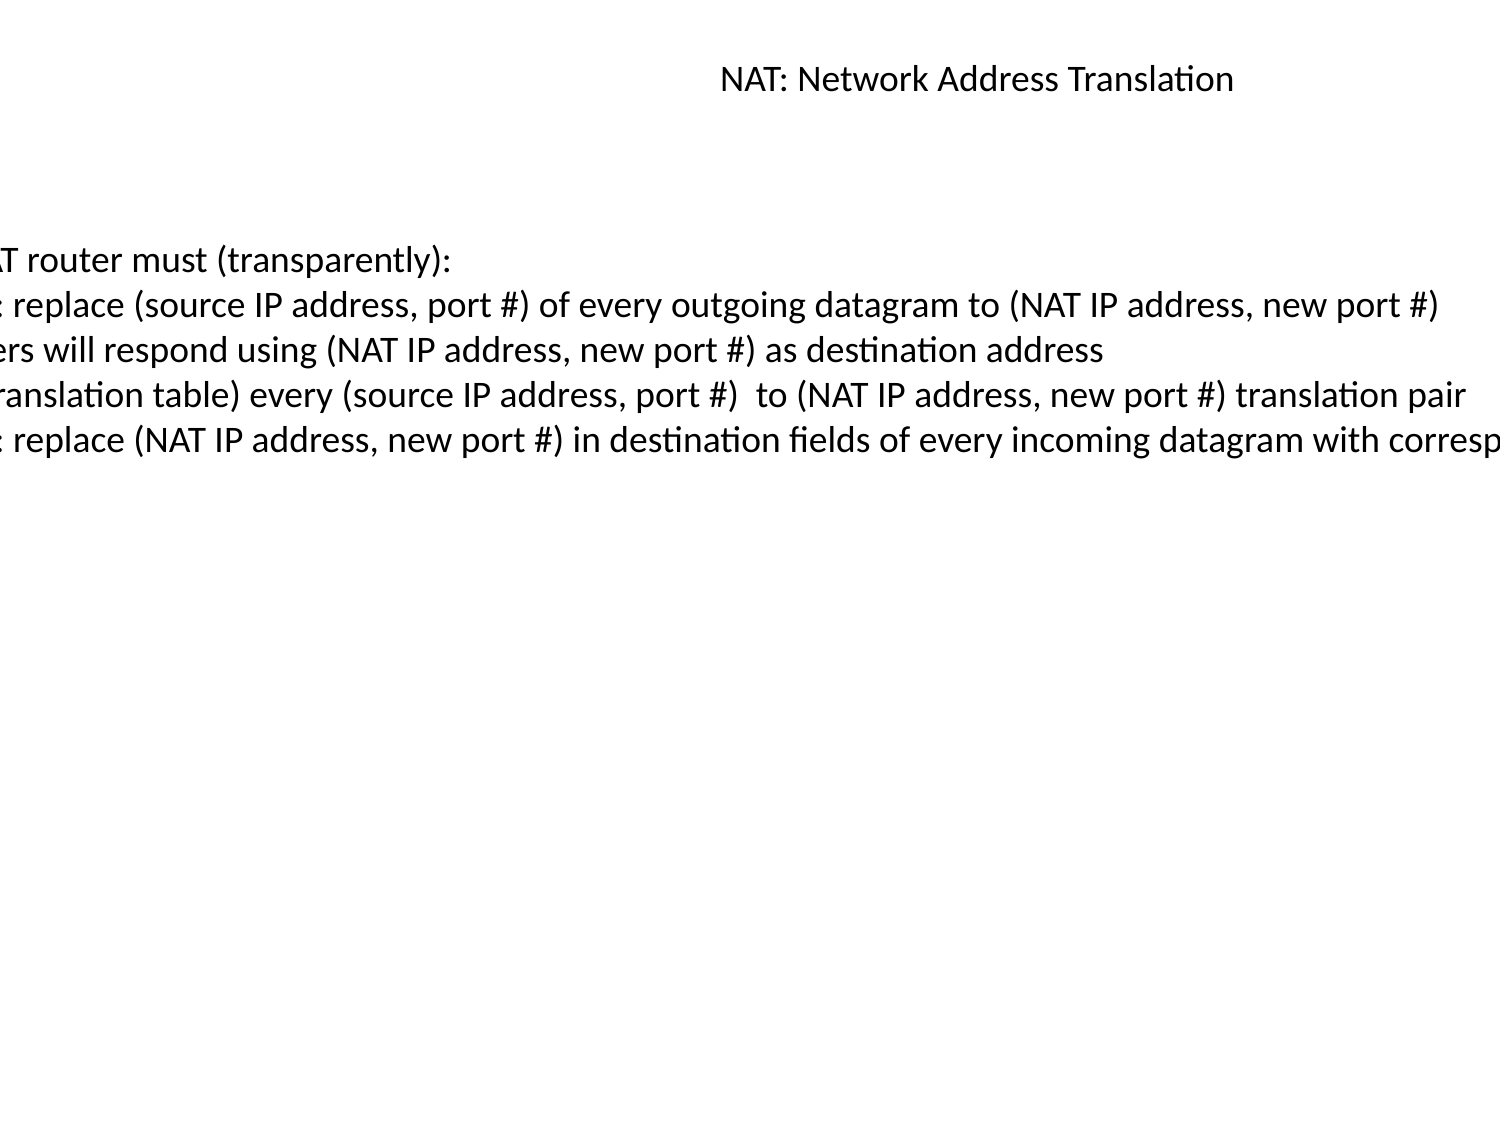

NAT: Network Address Translation
 Implementation: NAT router must (transparently):
Outgoing datagrams: replace (source IP address, port #) of every outgoing datagram to (NAT IP address, new port #)
Remote clients/servers will respond using (NAT IP address, new port #) as destination address
Remember (in NAT translation table) every (source IP address, port #)  to (NAT IP address, new port #) translation pair
Incoming datagrams: replace (NAT IP address, new port #) in destination fields of every incoming datagram with corresponding (source IP address, port #) stored in NAT table